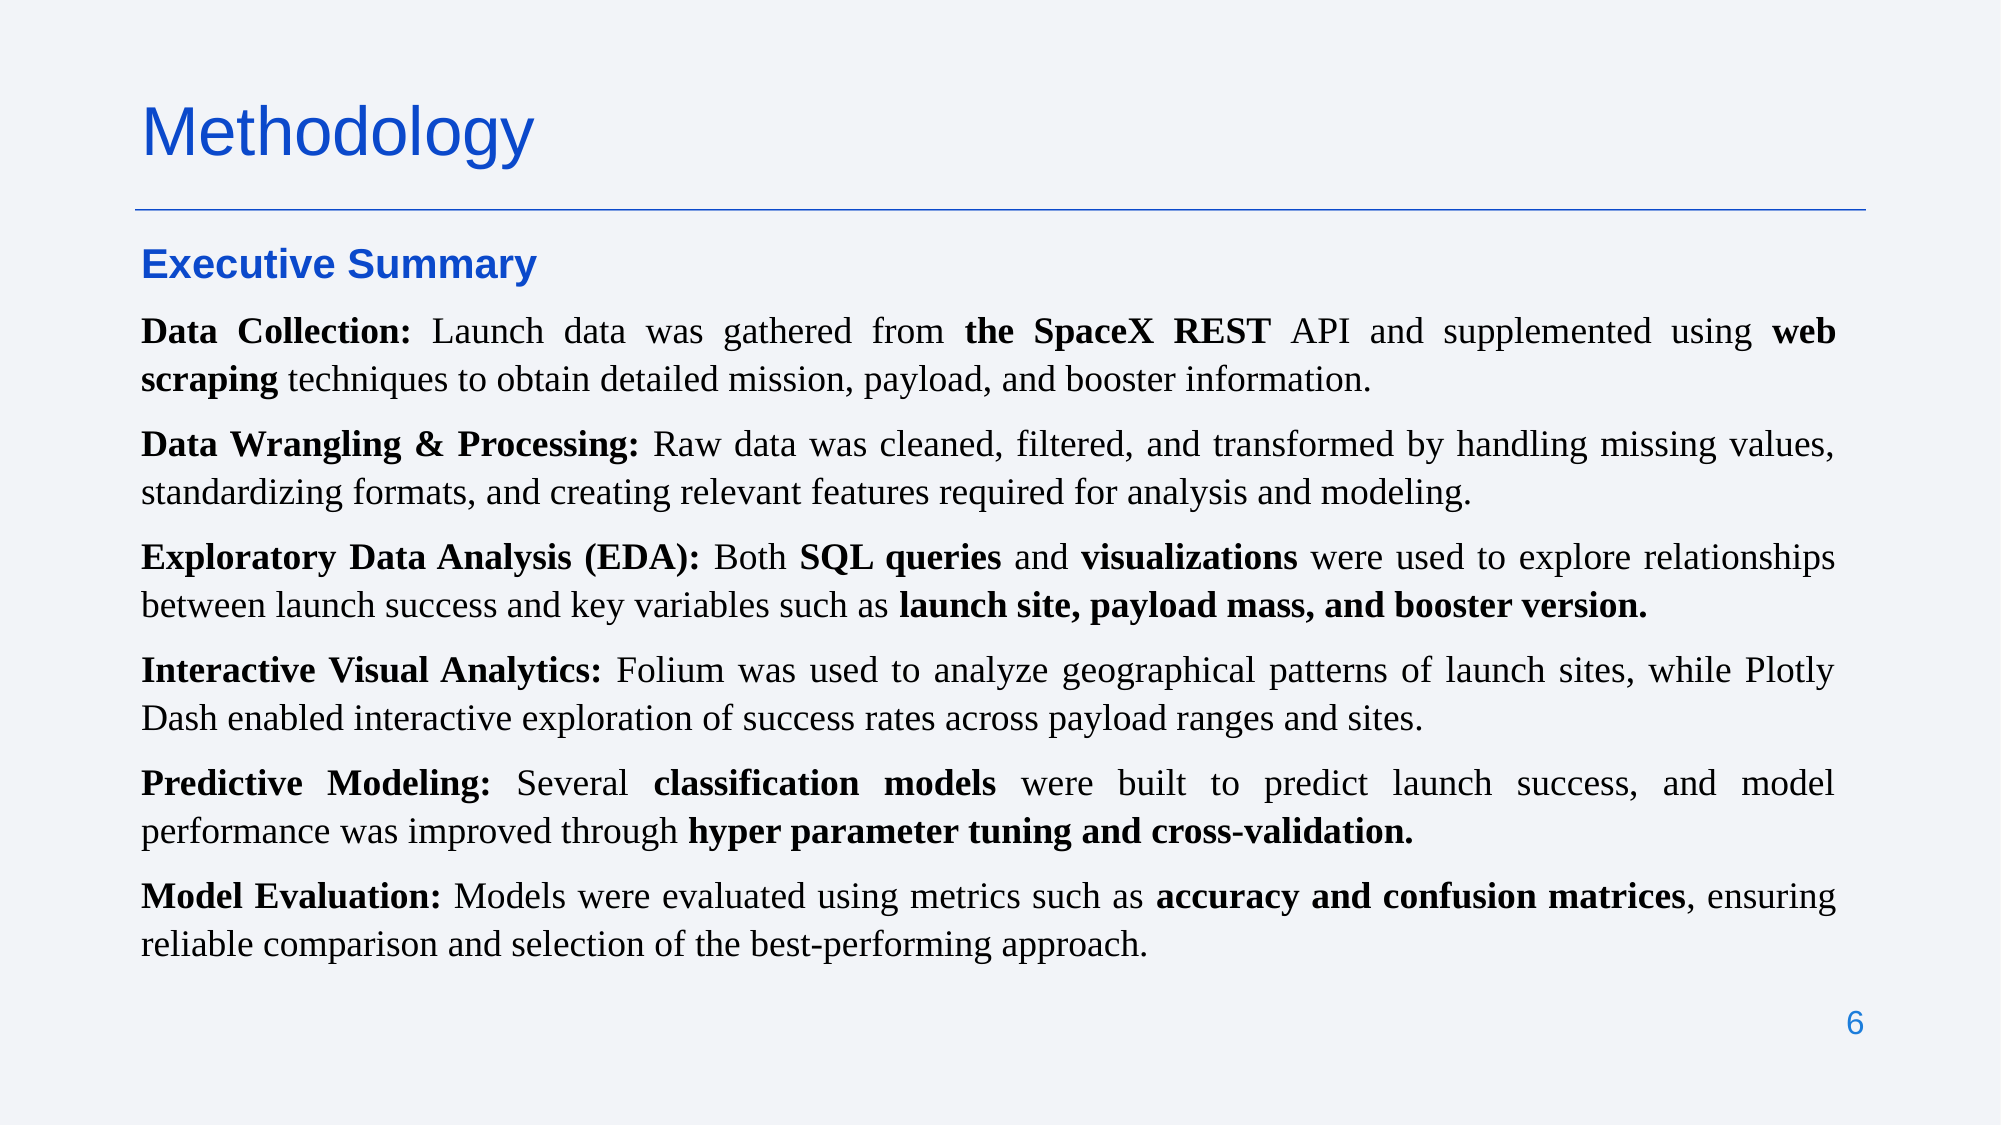

Methodology
Executive Summary
Data Collection: Launch data was gathered from the SpaceX REST API and supplemented using web scraping techniques to obtain detailed mission, payload, and booster information.
Data Wrangling & Processing: Raw data was cleaned, filtered, and transformed by handling missing values, standardizing formats, and creating relevant features required for analysis and modeling.
Exploratory Data Analysis (EDA): Both SQL queries and visualizations were used to explore relationships between launch success and key variables such as launch site, payload mass, and booster version.
Interactive Visual Analytics: Folium was used to analyze geographical patterns of launch sites, while Plotly Dash enabled interactive exploration of success rates across payload ranges and sites.
Predictive Modeling: Several classification models were built to predict launch success, and model performance was improved through hyper parameter tuning and cross-validation.
Model Evaluation: Models were evaluated using metrics such as accuracy and confusion matrices, ensuring reliable comparison and selection of the best-performing approach.
6